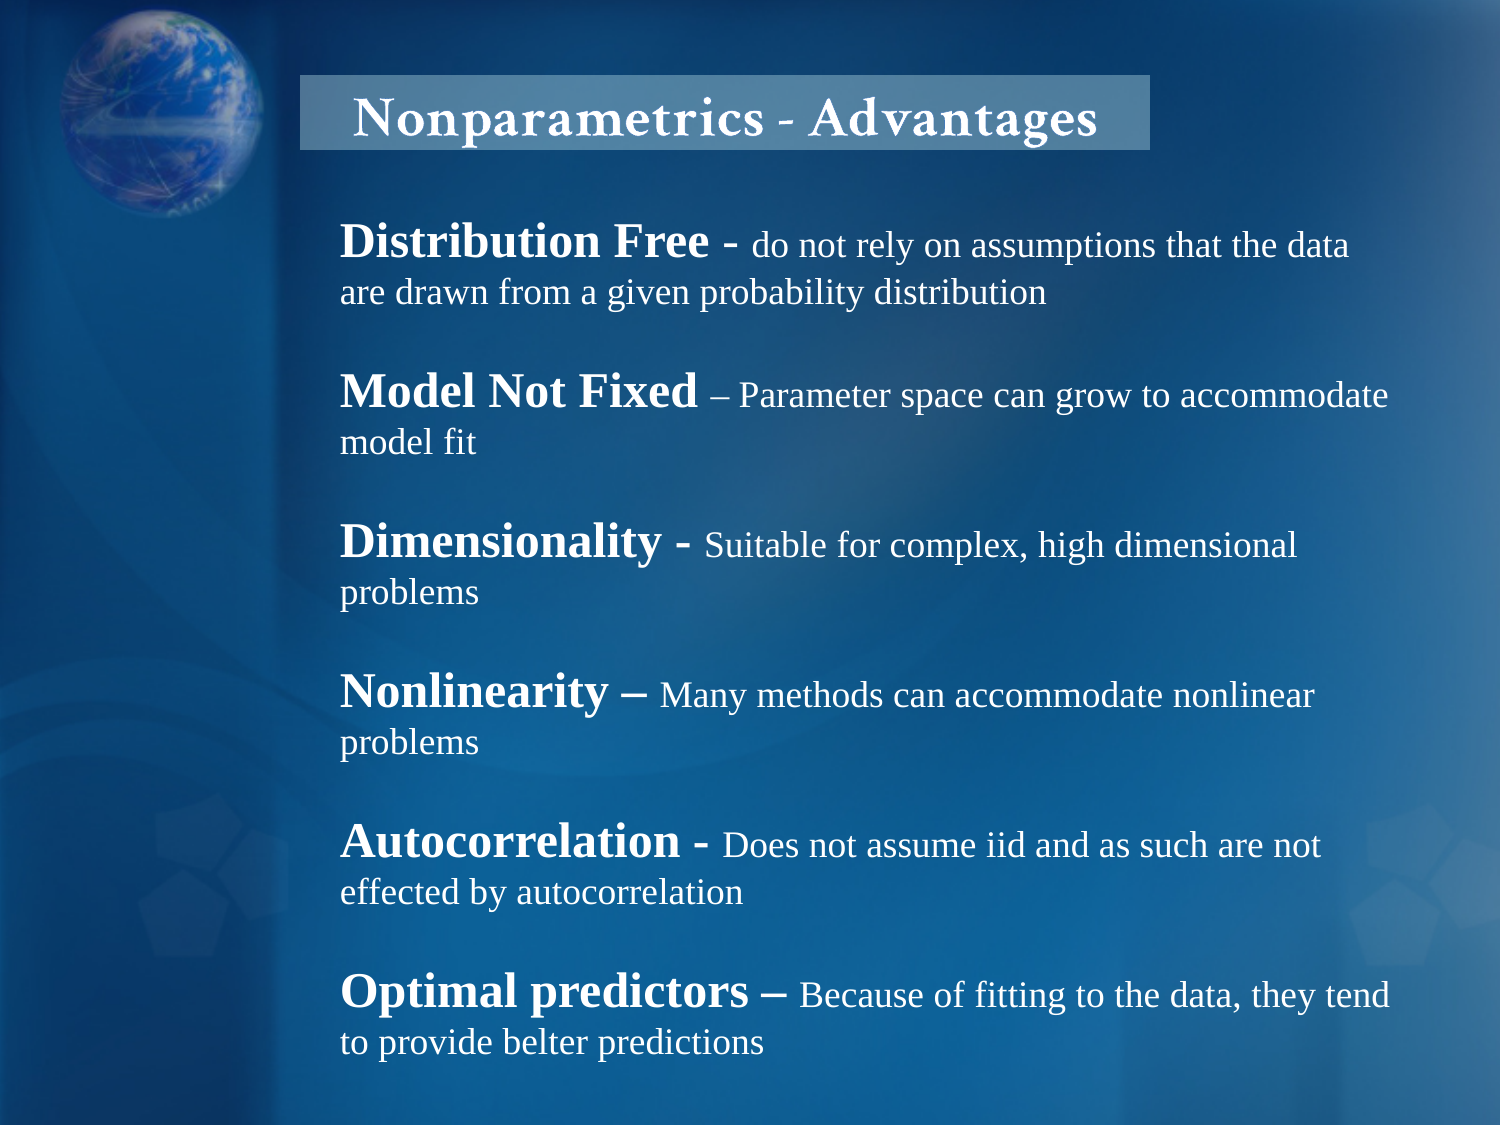

# Nonparametrics - Advantages
Distribution Free - do not rely on assumptions that the data are drawn from a given probability distribution

Model Not Fixed – Parameter space can grow to accommodate model fit

Dimensionality - Suitable for complex, high dimensional problems

Nonlinearity – Many methods can accommodate nonlinear problems

Autocorrelation - Does not assume iid and as such are not effected by autocorrelation

Optimal predictors – Because of fitting to the data, they tend to provide belter predictions